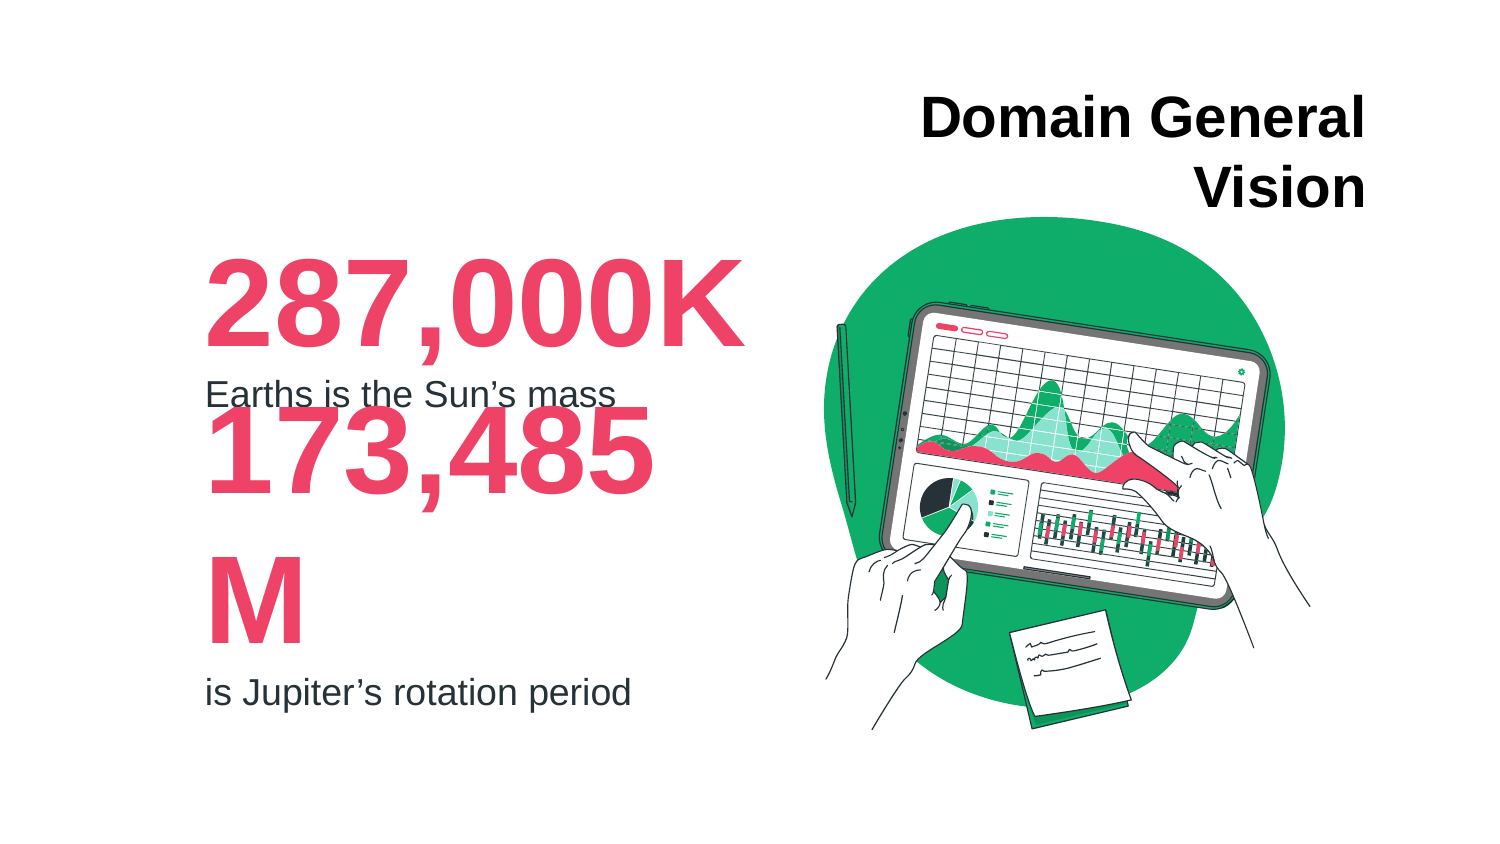

Domain General Vision
# 287,000K

Earths is the Sun’s mass

173,485M

is Jupiter’s rotation period